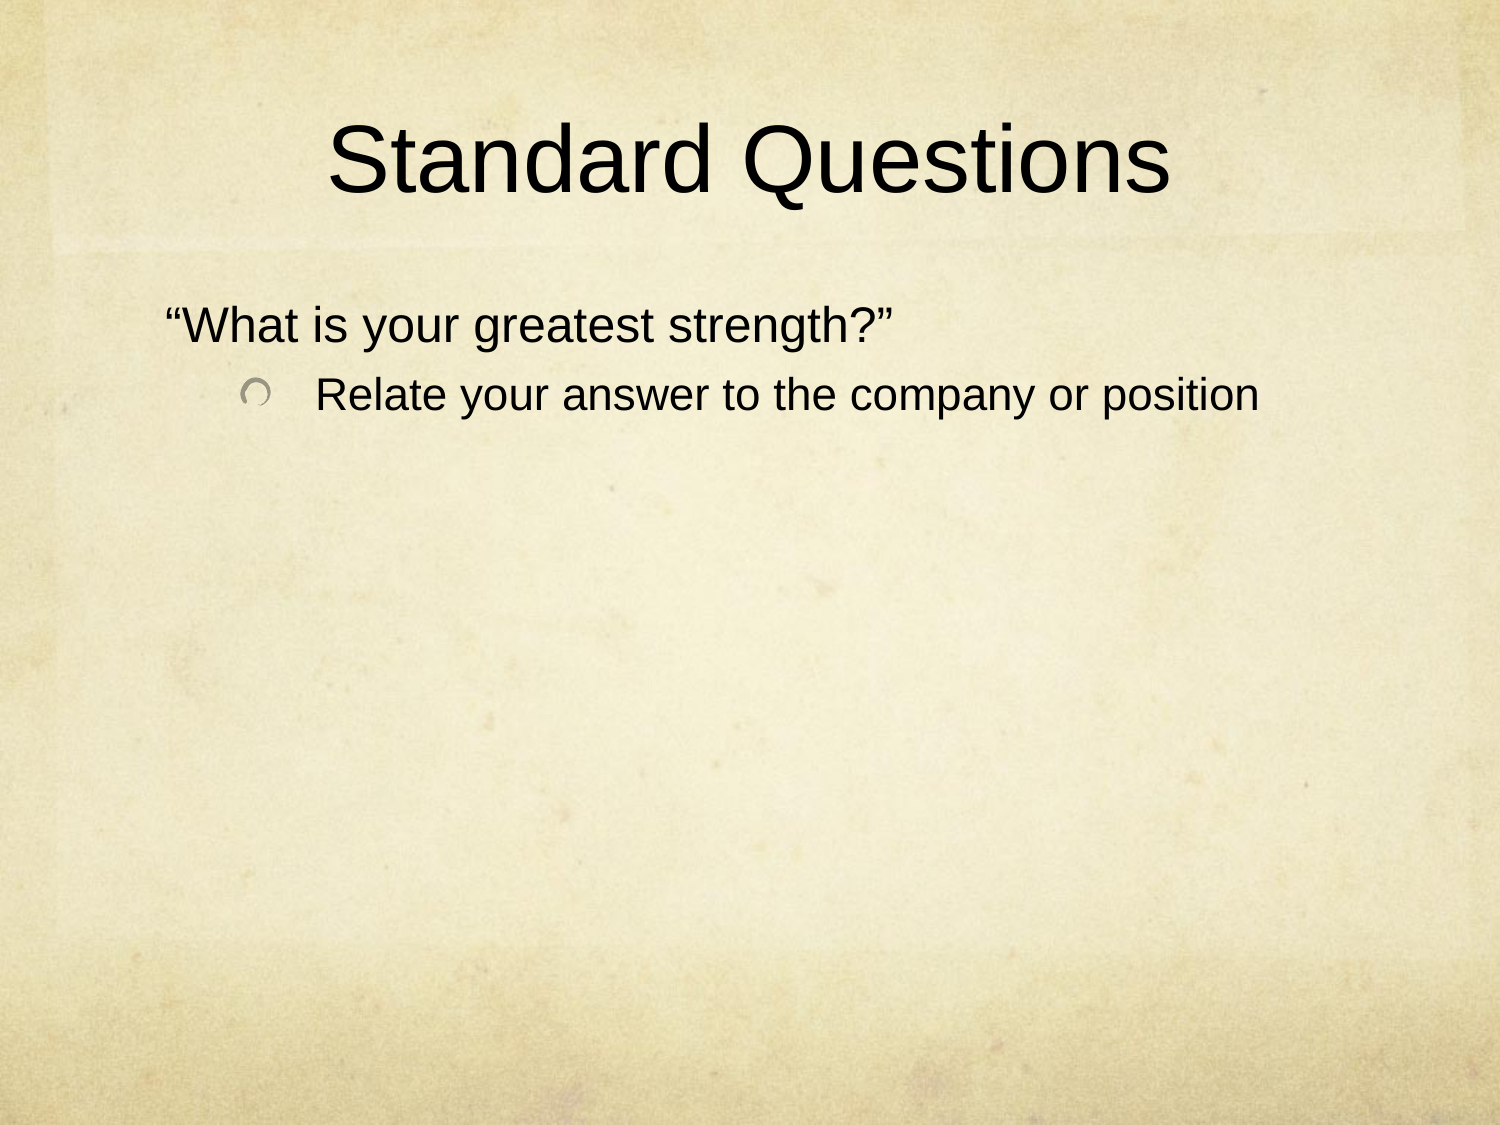

# Standard Questions
“What is your greatest strength?”
Relate your answer to the company or position